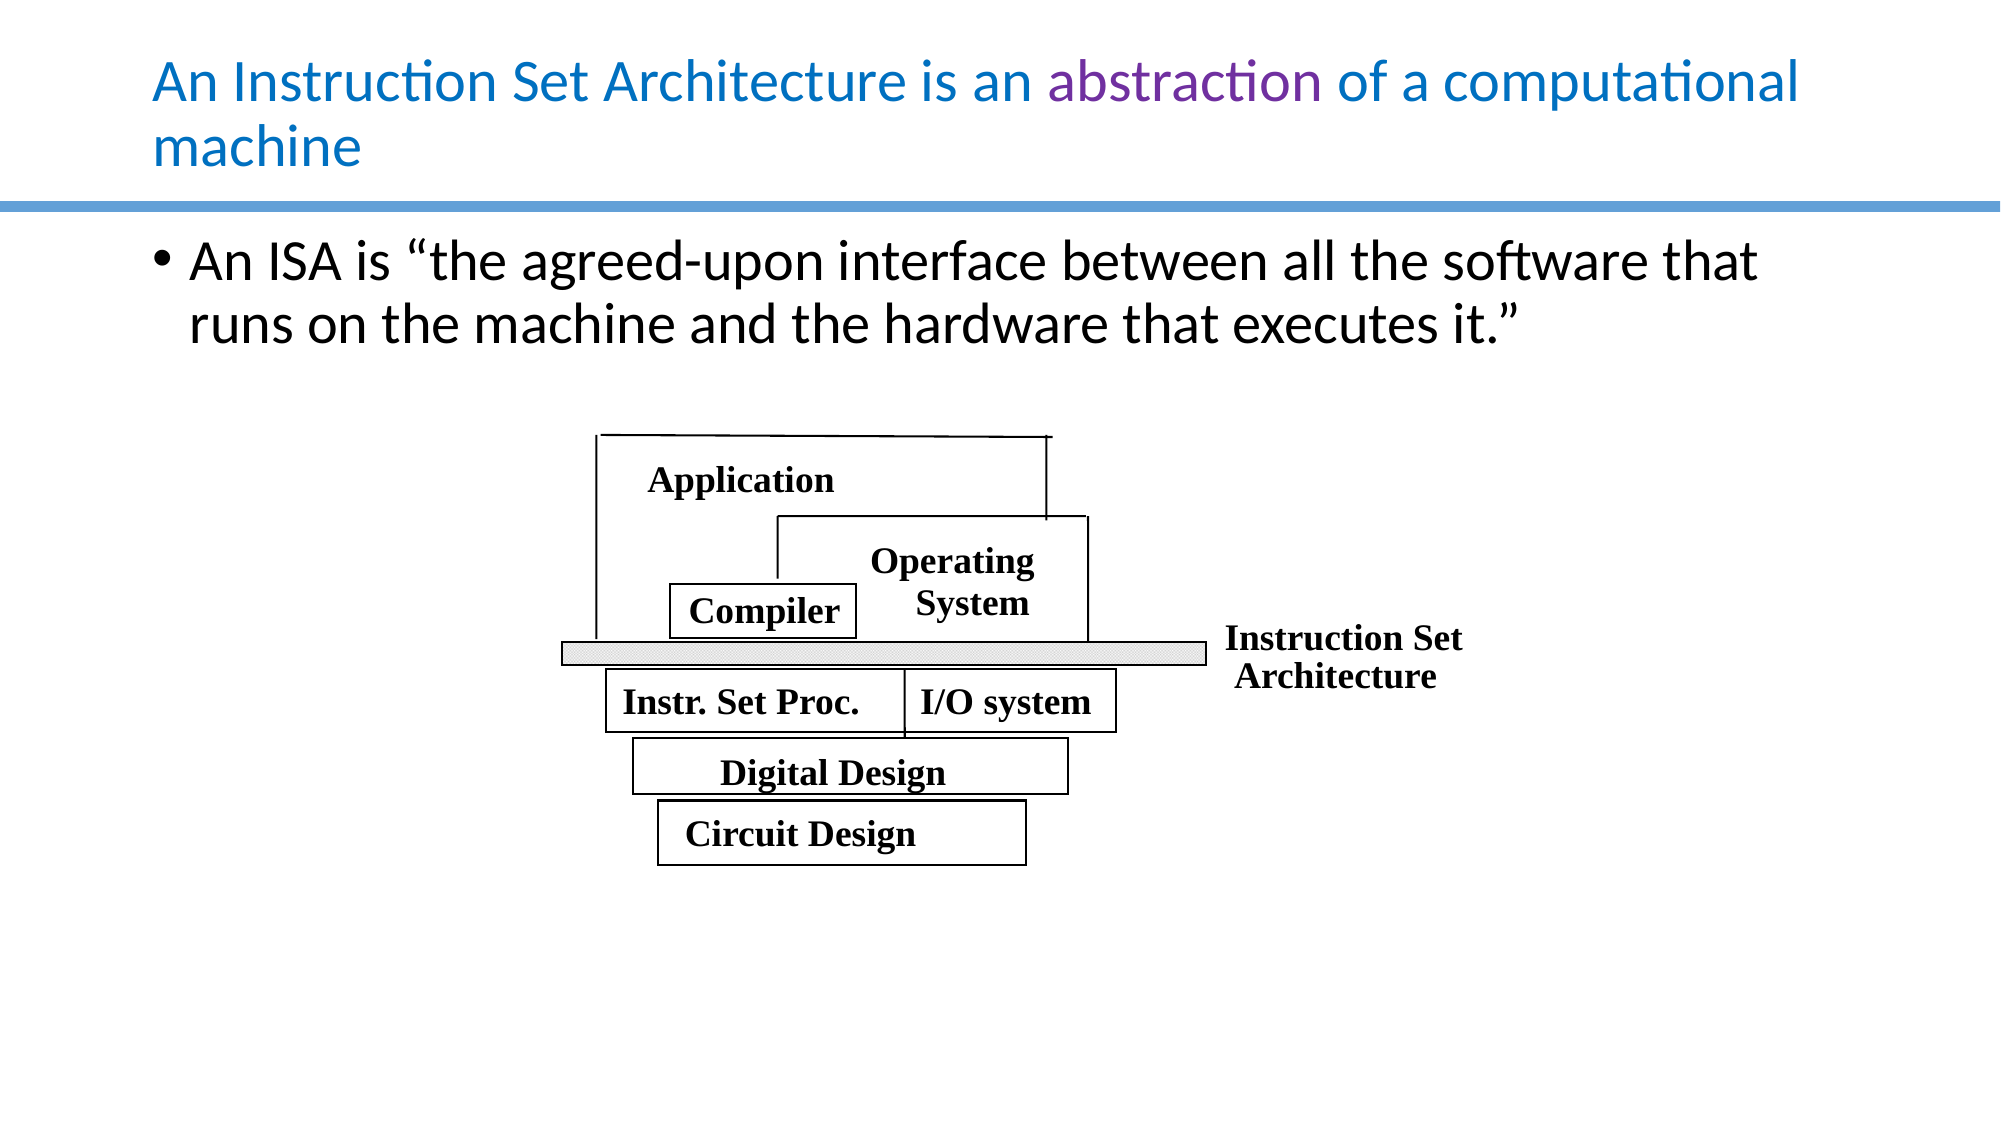

# An Instruction Set Architecture is an abstraction of a computational machine
An ISA is “the agreed-upon interface between all the software that runs on the machine and the hardware that executes it.”

Application

Operating
System
Compiler

Instruction Set
 Architecture

Instr. Set Proc.
I/O system

Digital Design

Circuit Design